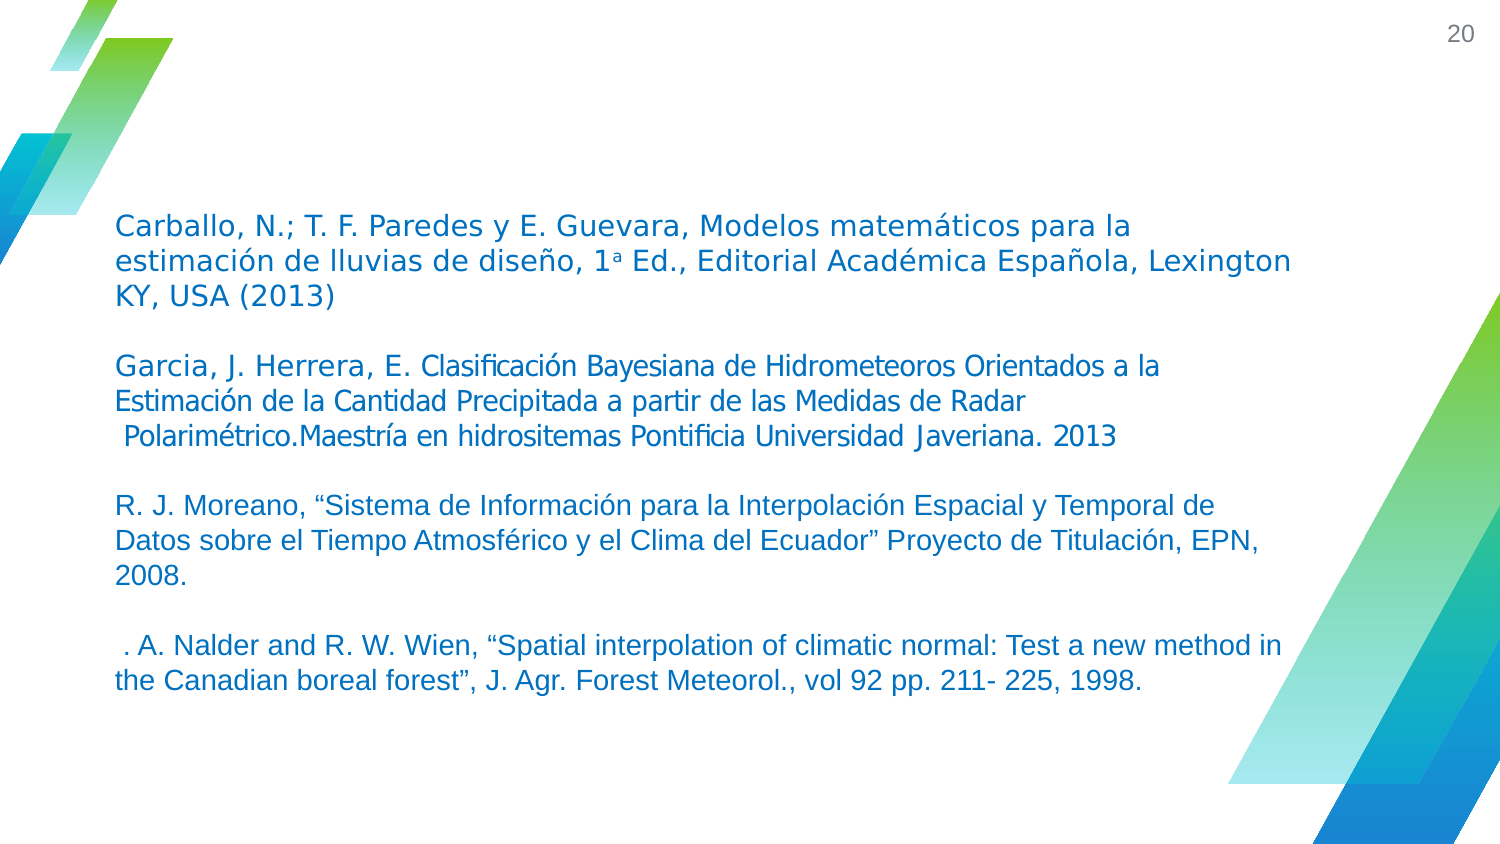

20
Carballo, N.; T. F. Paredes y E. Guevara, Modelos matemáticos para la estimación de lluvias de diseño, 1a Ed., Editorial Académica Española, Lexington KY, USA (2013)

Garcia, J. Herrera, E. Clasificación Bayesiana de Hidrometeoros Orientados a la Estimación de la Cantidad Precipitada a partir de las Medidas de Radar
 Polarimétrico.Maestría en hidrositemas Pontificia Universidad Javeriana. 2013

R. J. Moreano, “Sistema de Información para la Interpolación Espacial y Temporal de Datos sobre el Tiempo Atmosférico y el Clima del Ecuador” Proyecto de Titulación, EPN, 2008.

 . A. Nalder and R. W. Wien, “Spatial interpolation of climatic normal: Test a new method in the Canadian boreal forest”, J. Agr. Forest Meteorol., vol 92 pp. 211- 225, 1998.